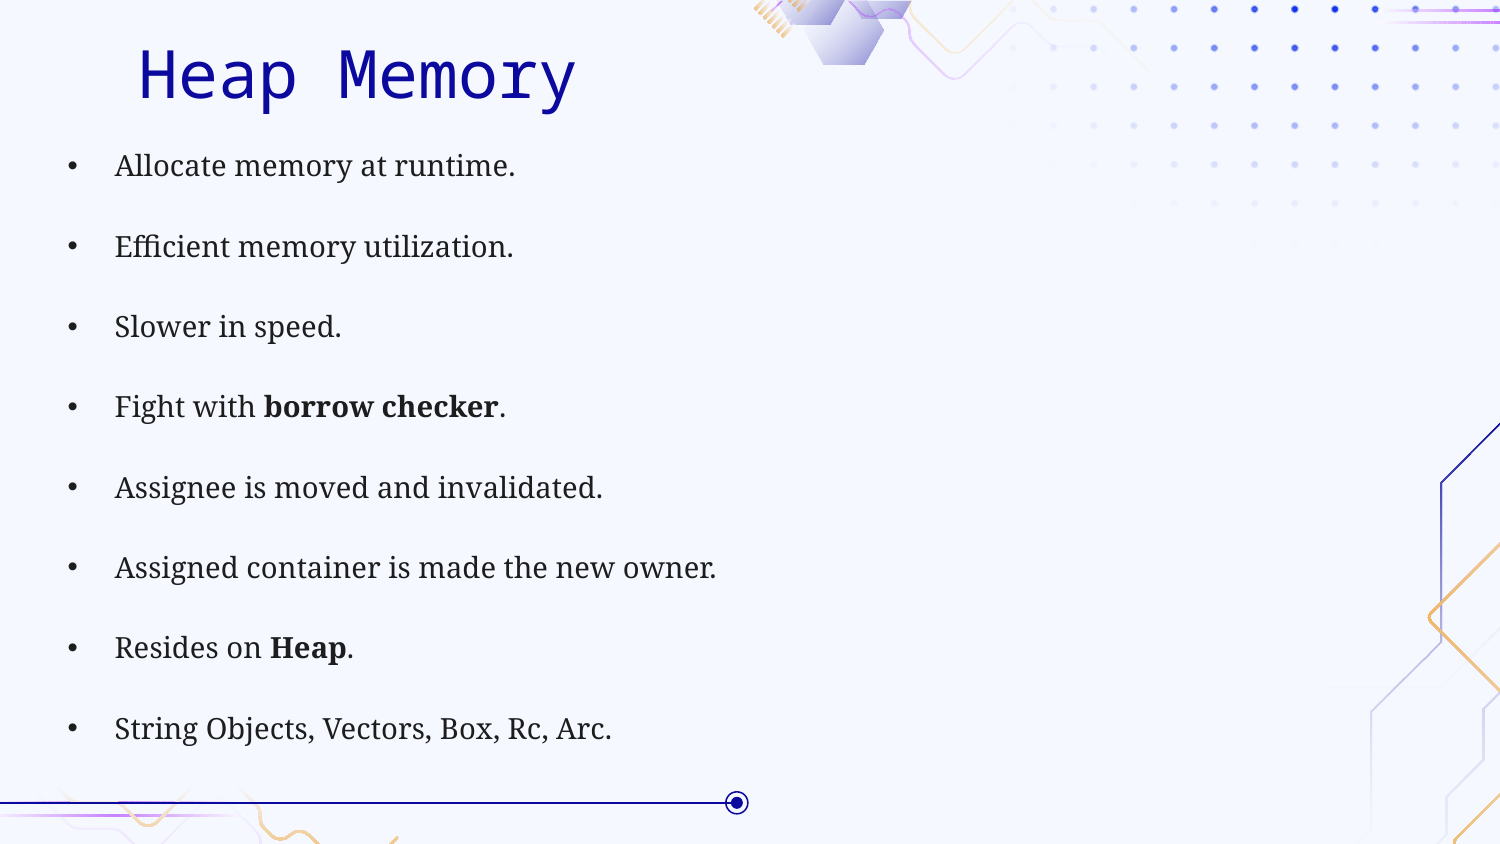

Heap Memory
Allocate memory at runtime.

Efficient memory utilization.

Slower in speed.

Fight with borrow checker.

Assignee is moved and invalidated.

Assigned container is made the new owner.

Resides on Heap.

String Objects, Vectors, Box, Rc, Arc.